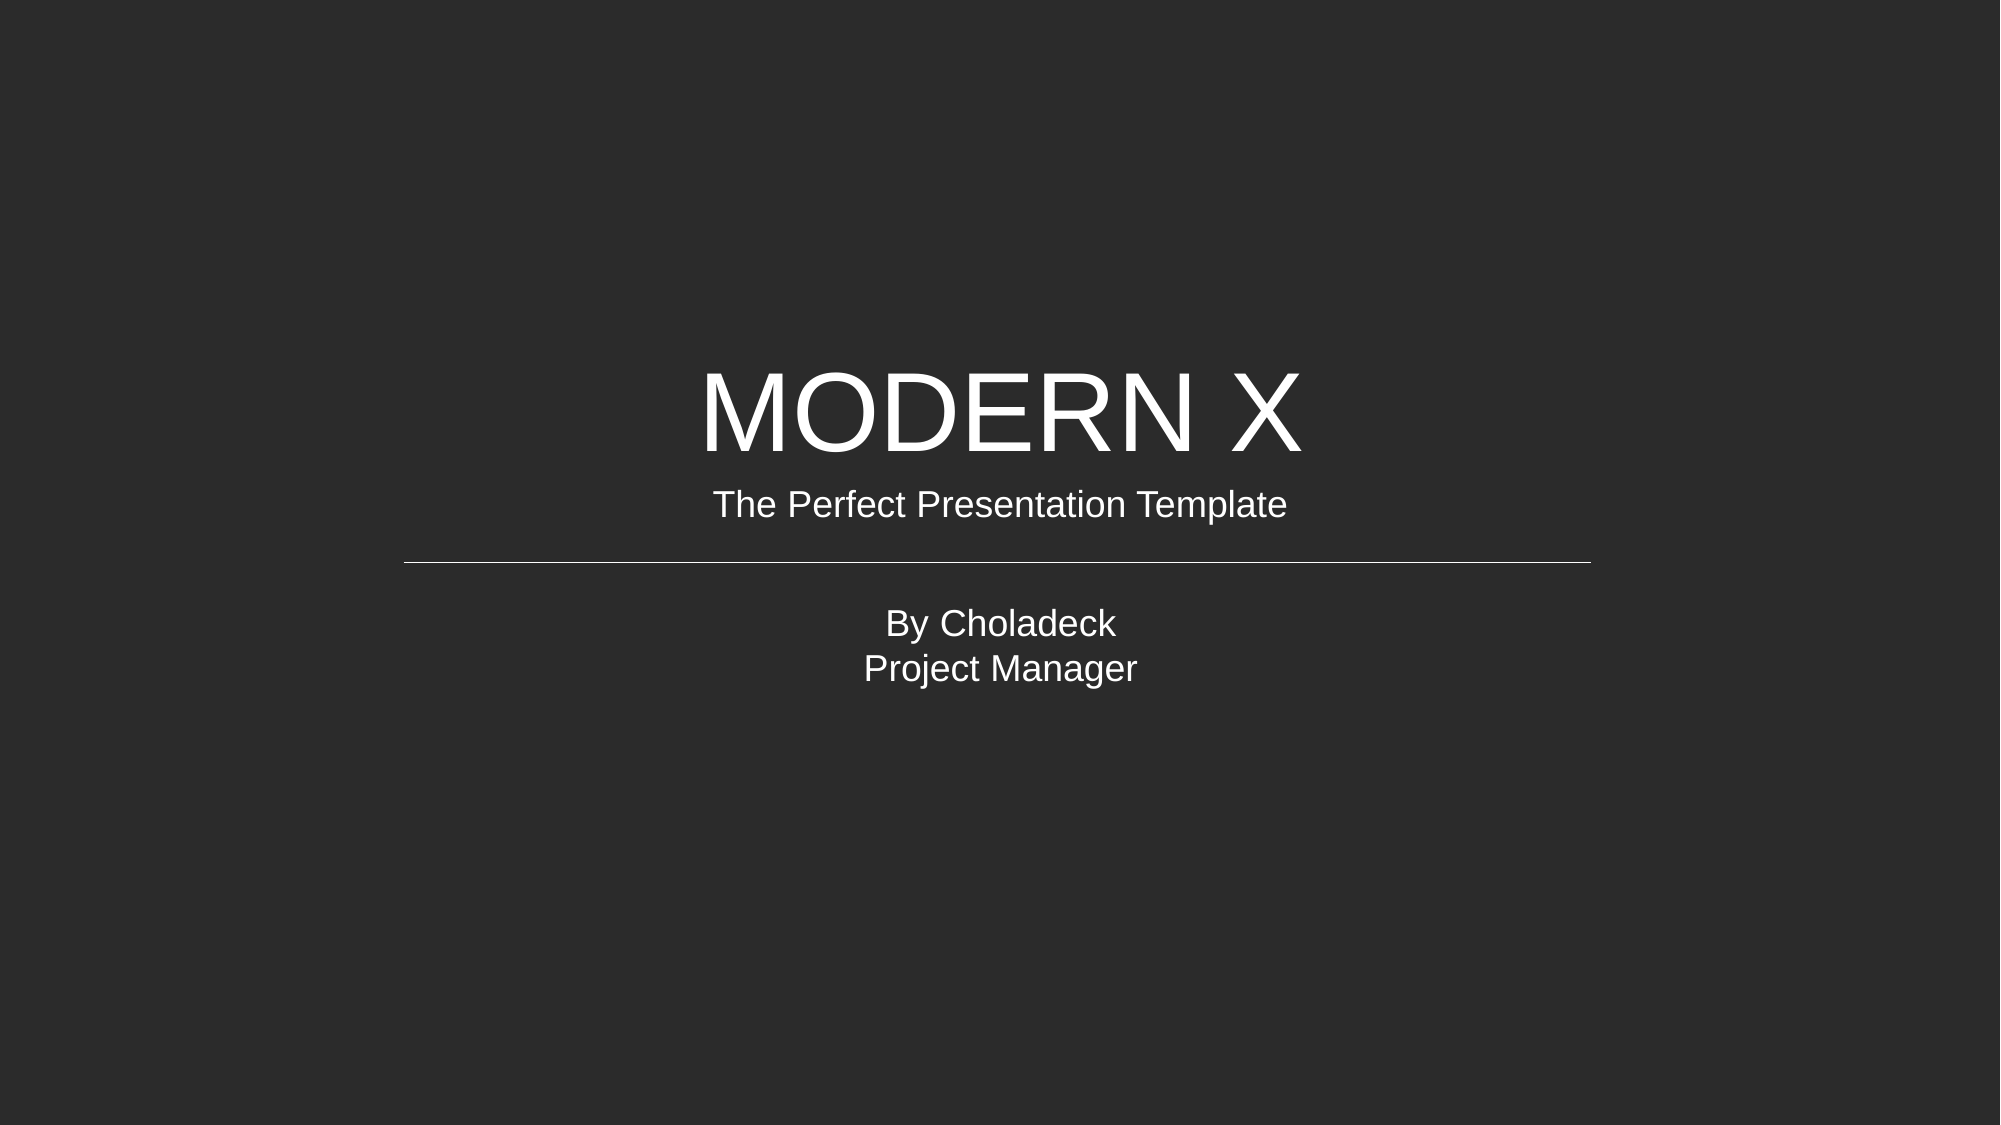

MODERN X

The Perfect Presentation Template

By Choladeck
Project Manager